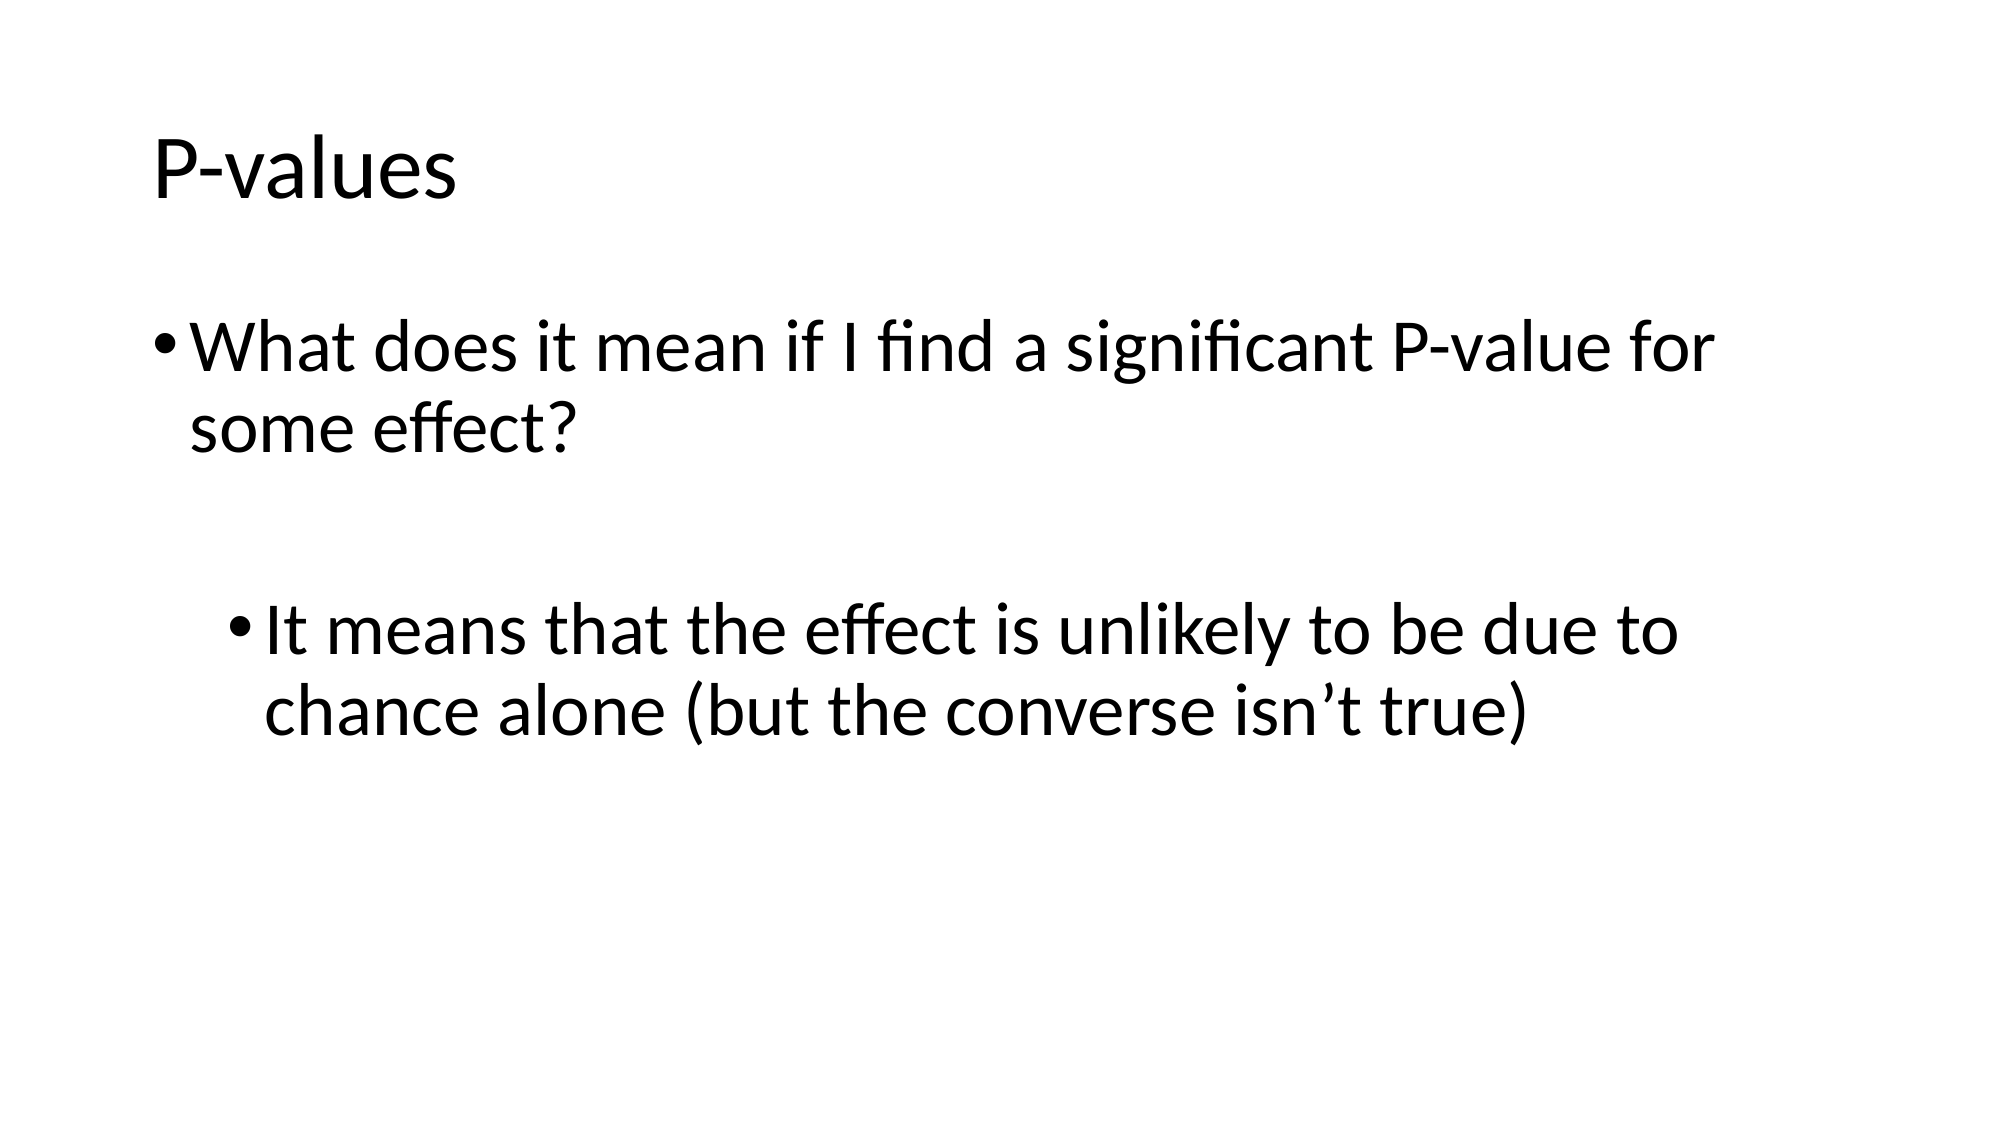

# P-values
What does it mean if I find a significant P-value for some effect?

It means that the effect is unlikely to be due to chance alone (but the converse isn’t true)